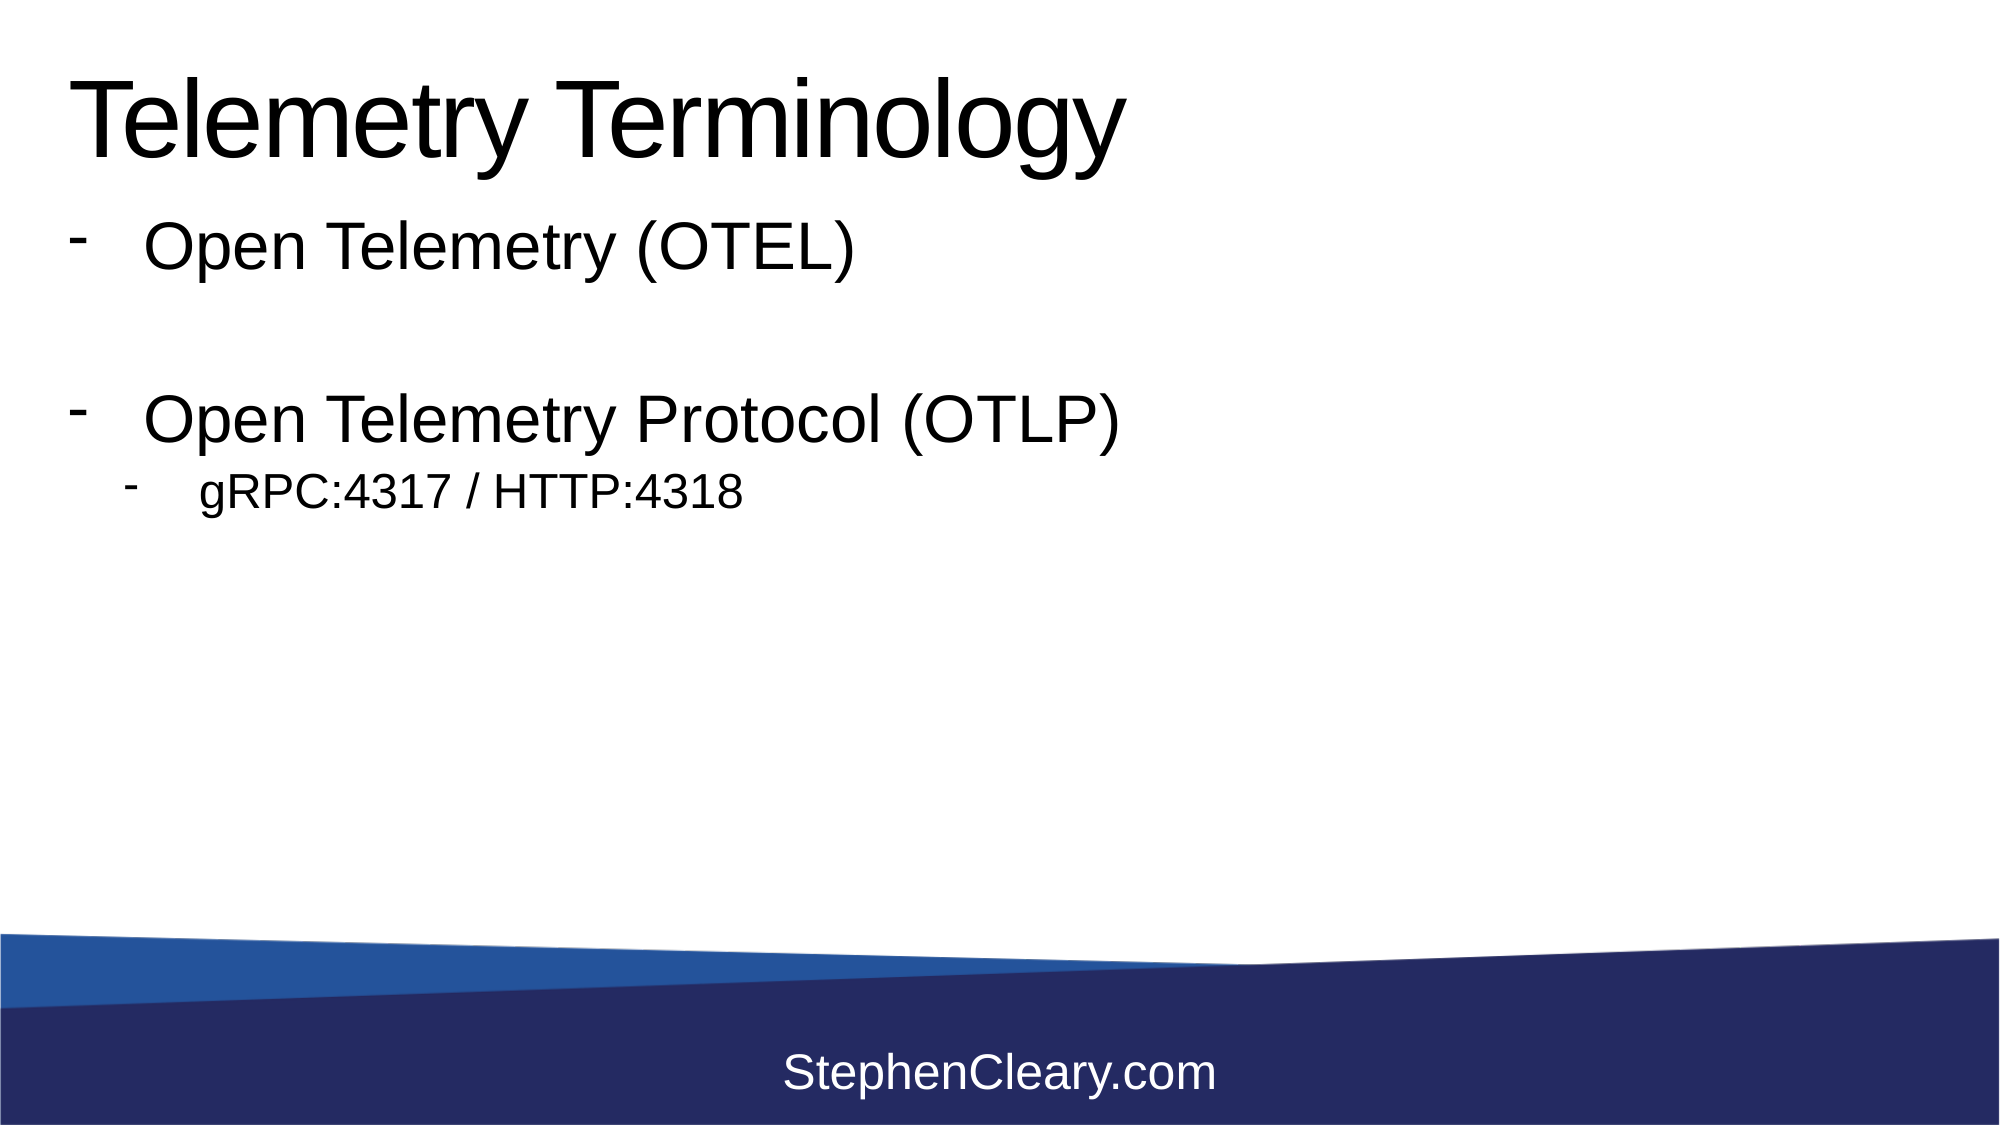

# Telemetry Terminology
Open Telemetry (OTEL)

Open Telemetry Protocol (OTLP)
gRPC:4317 / HTTP:4318